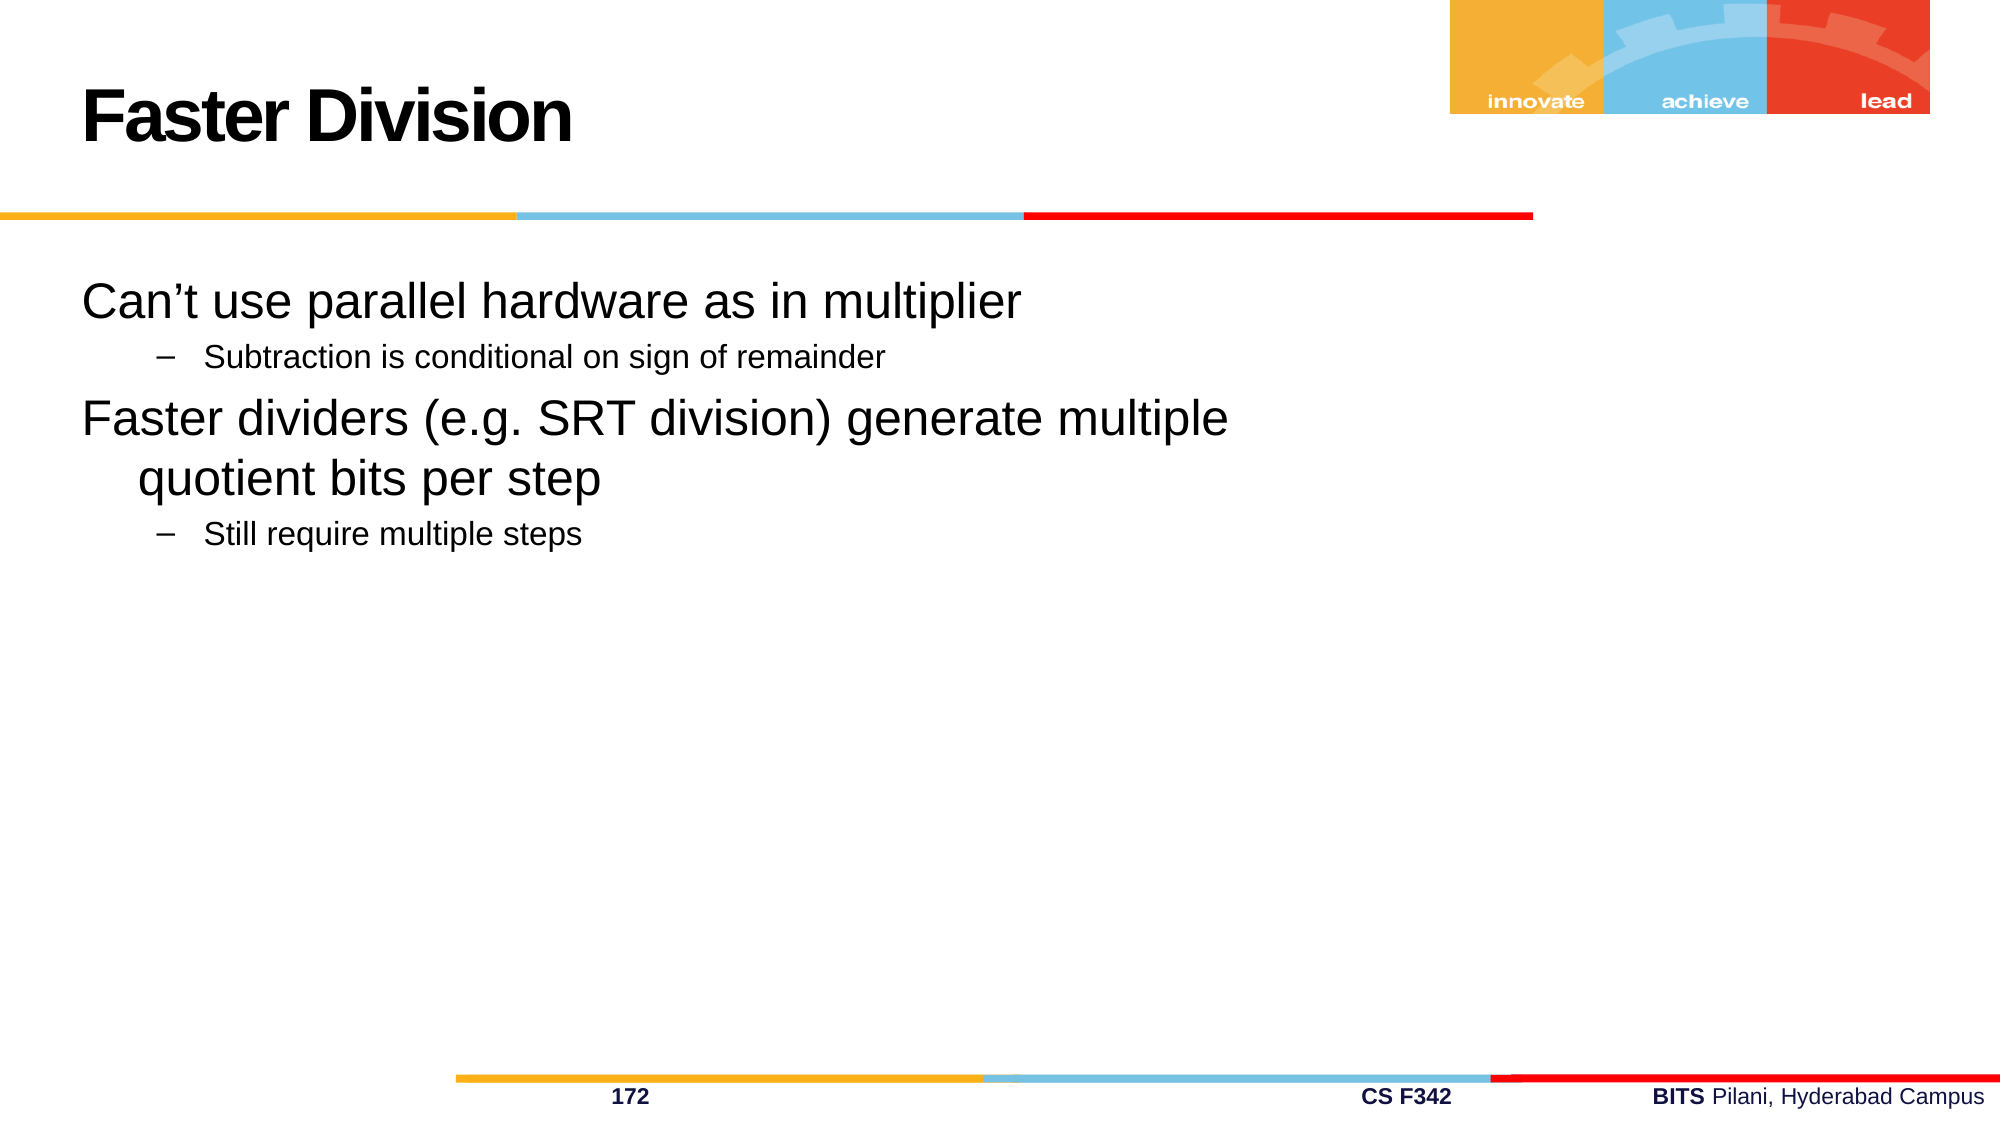

Faster Division
Can’t use parallel hardware as in multiplier
Subtraction is conditional on sign of remainder
Faster dividers (e.g. SRT division) generate multiple quotient bits per step
Still require multiple steps